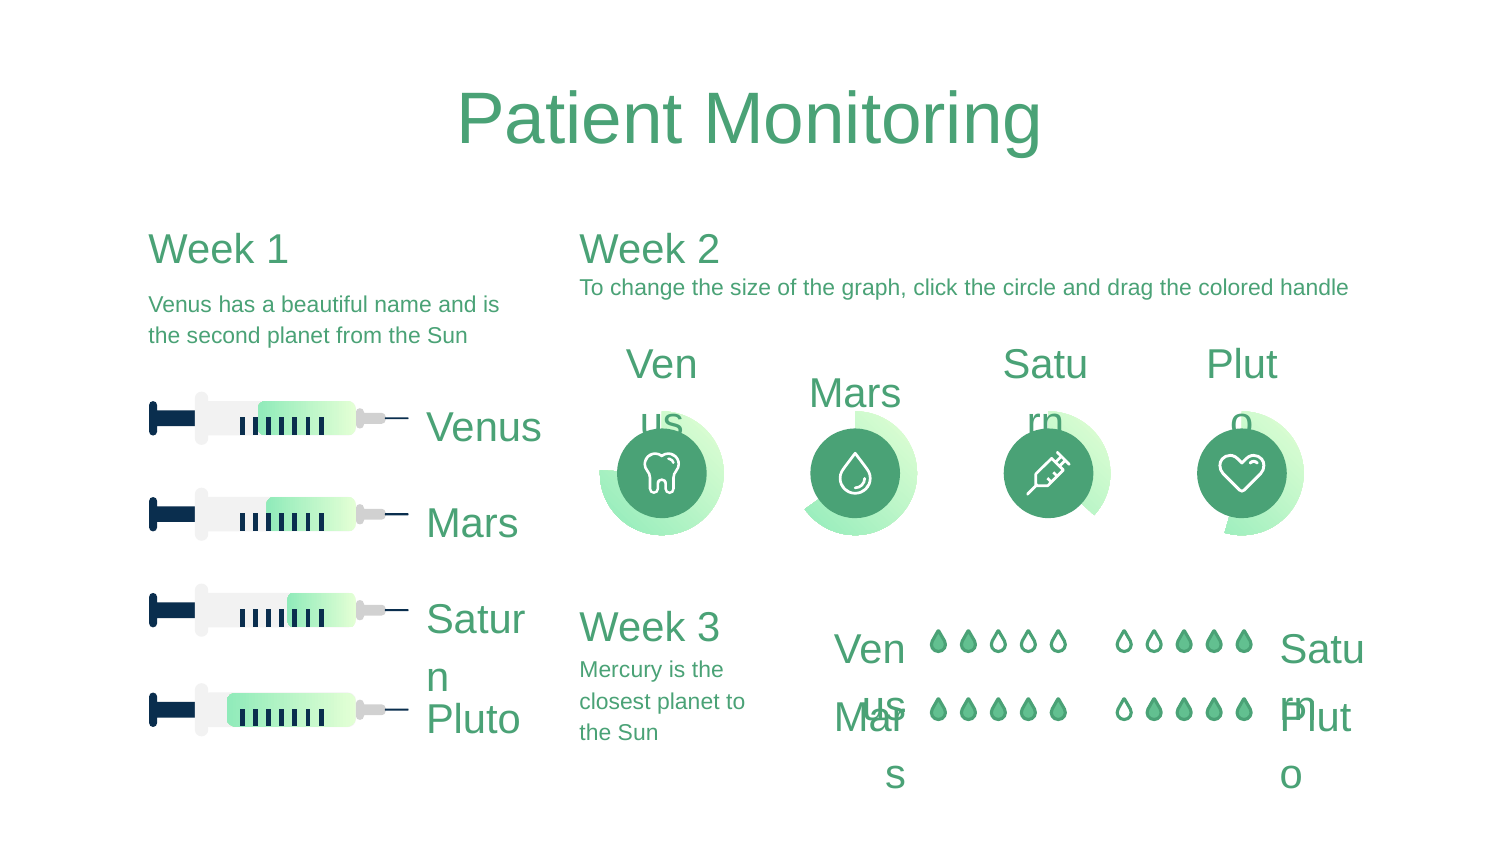

# Patient Monitoring
Week 2
Week 1
To change the size of the graph, click the circle and drag the colored handle
Venus has a beautiful name and is the second planet from the Sun
Venus
Mars
Saturn
Pluto
Venus

Mars

Saturn
Week 3

Venus
Saturn

Mercury is the closest planet to the Sun
Mars
Pluto
Pluto